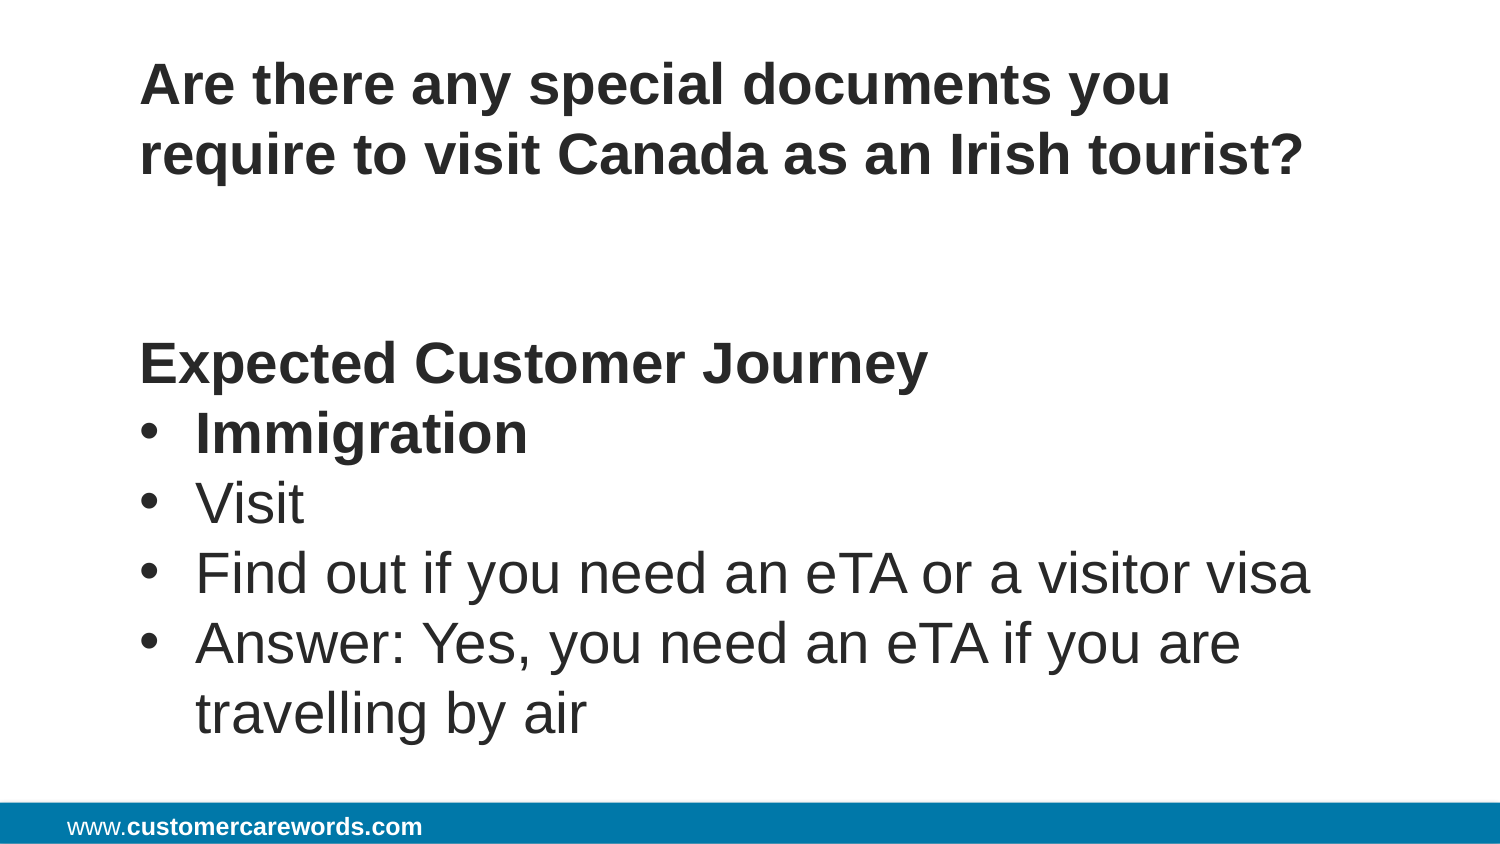

Are there any special documents you require to visit Canada as an Irish tourist?

Expected Customer Journey
Immigration
Visit
Find out if you need an eTA or a visitor visa
Answer: Yes, you need an eTA if you are travelling by air